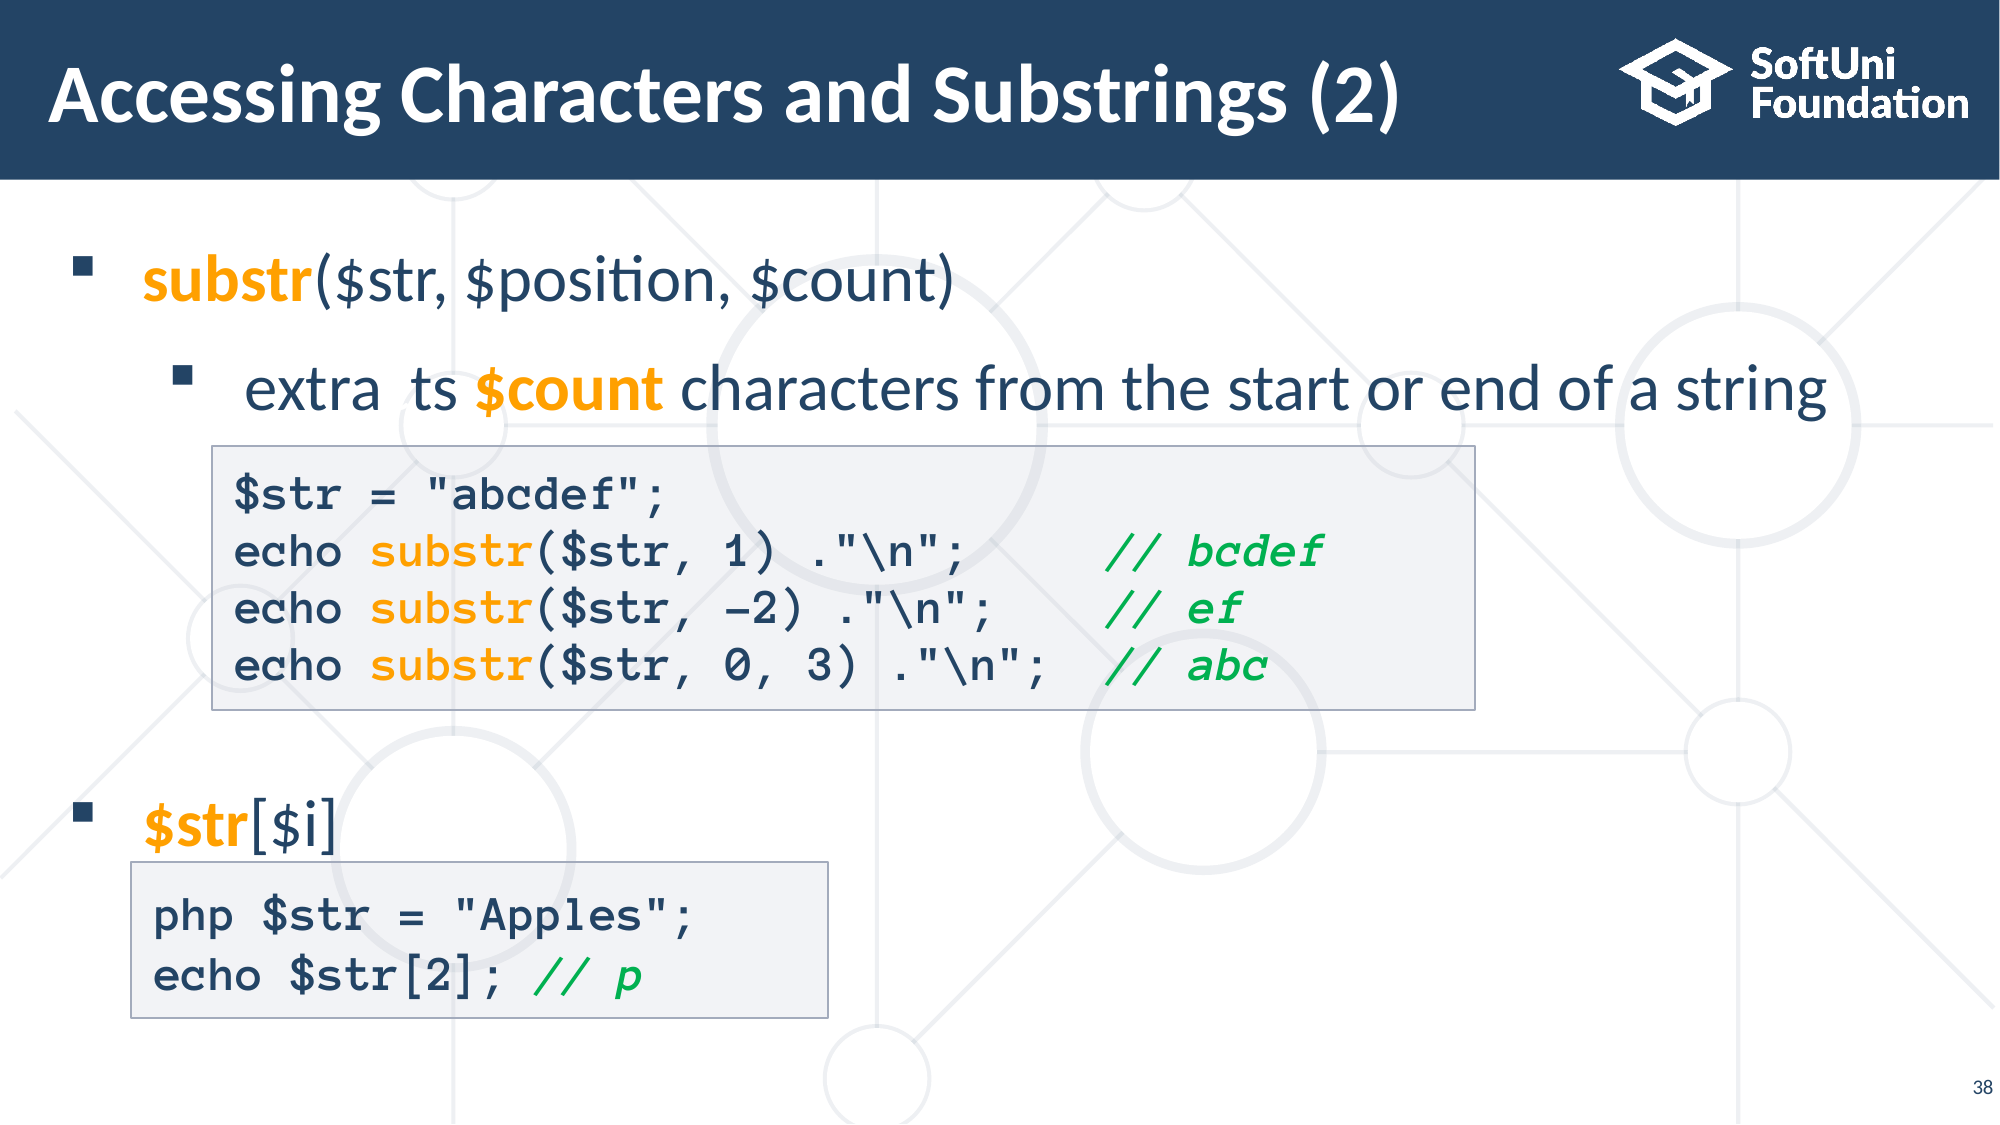

# Accessing Characters and Substrings (2)
substr($str, $position, $count)
 extracts $count characters from the start or end of a string

$str[$i]
$str = "abcdef";
echo substr($str, 1) ."\n";     // bcdef
echo substr($str, -2) ."\n";    // ef
echo substr($str, 0, 3) ."\n";  // abc
php $str = "Apples";
echo $str[2]; // p
38